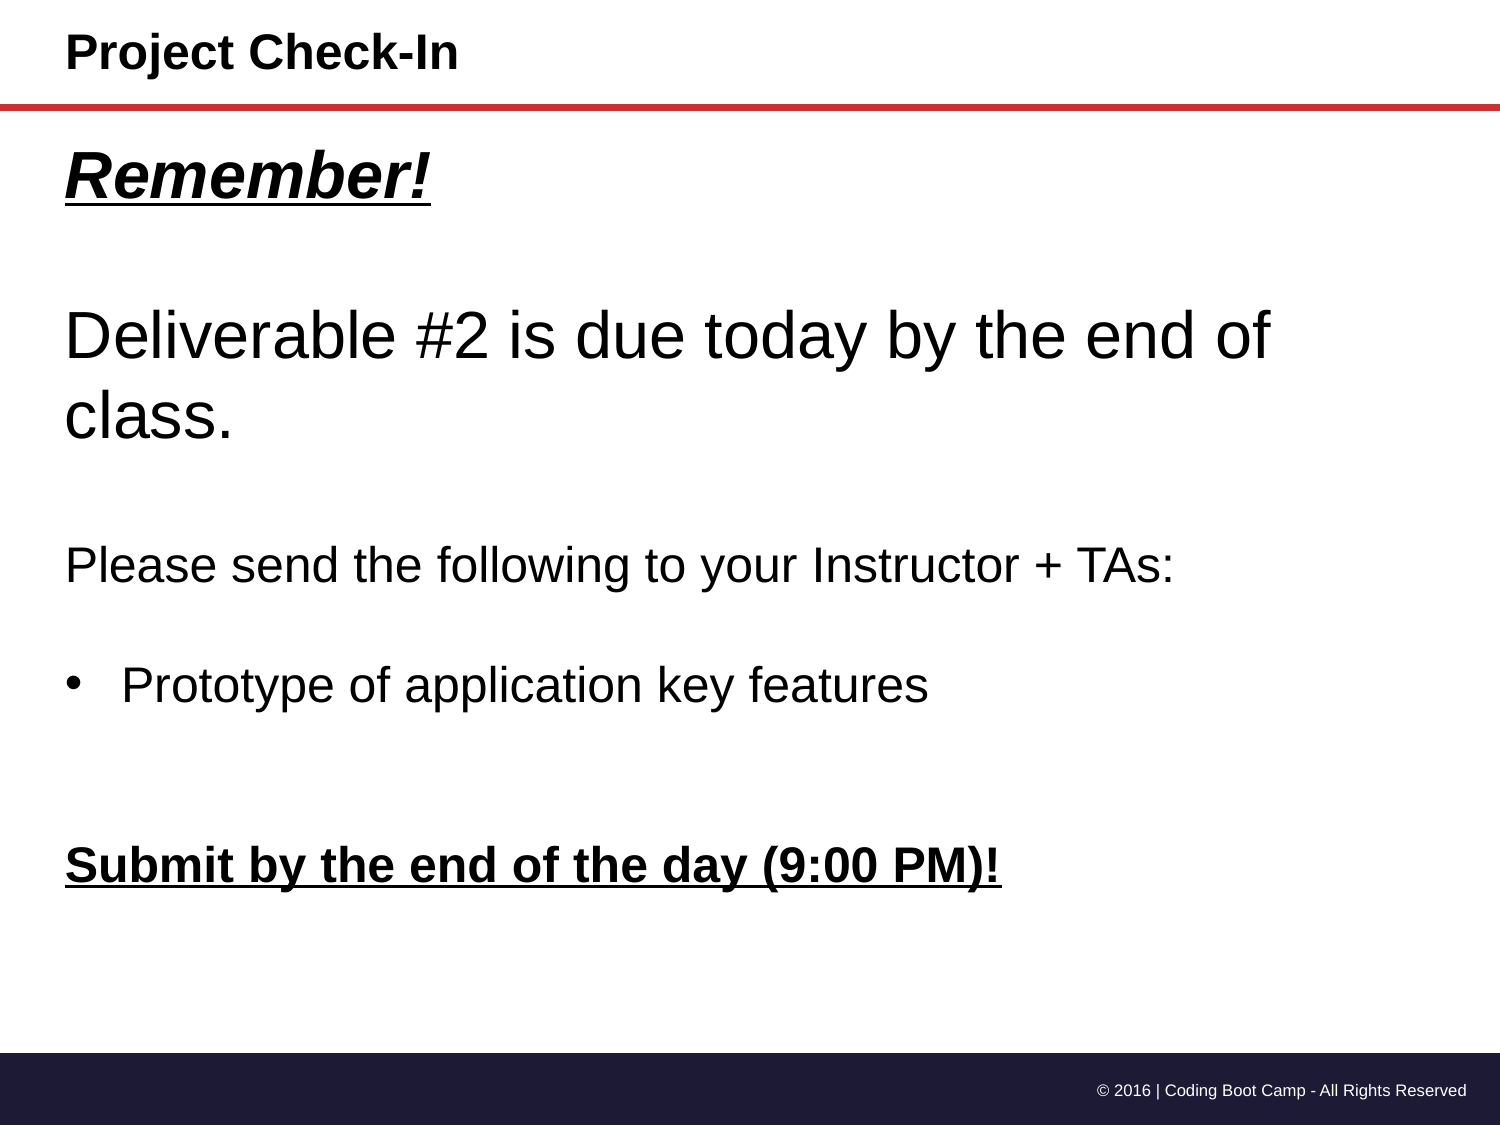

# Project Check-In
Remember!

Deliverable #2 is due today by the end of class.

Please send the following to your Instructor + TAs:

Prototype of application key features

Submit by the end of the day (9:00 PM)!